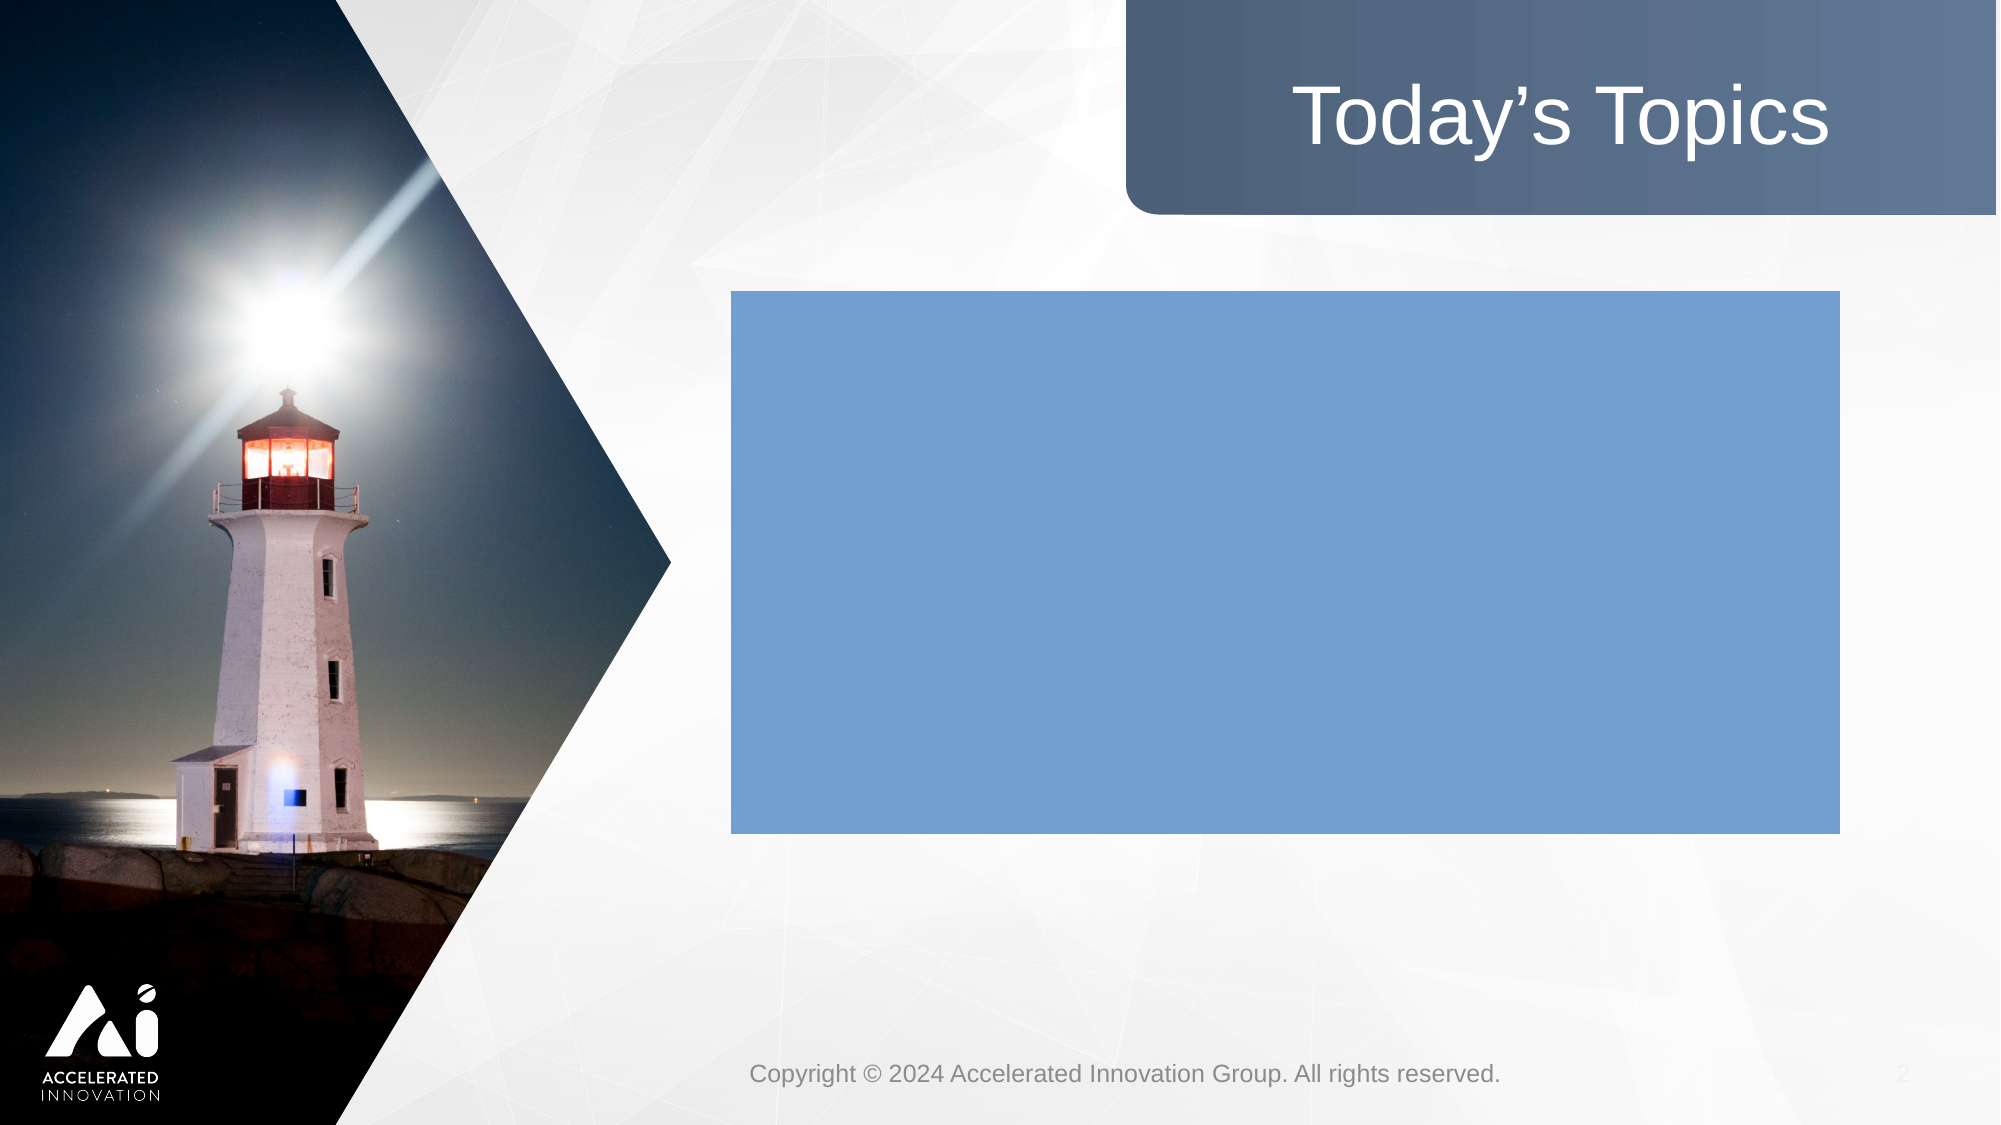

Vector Store Retrieval Process
Retrieval Techniques
Vector Store vs Structure Database
LangChain Vector Store Retriever
Vector Store Search Parameters
2
Copyright © 2024 Accelerated Innovation Group. All rights reserved.